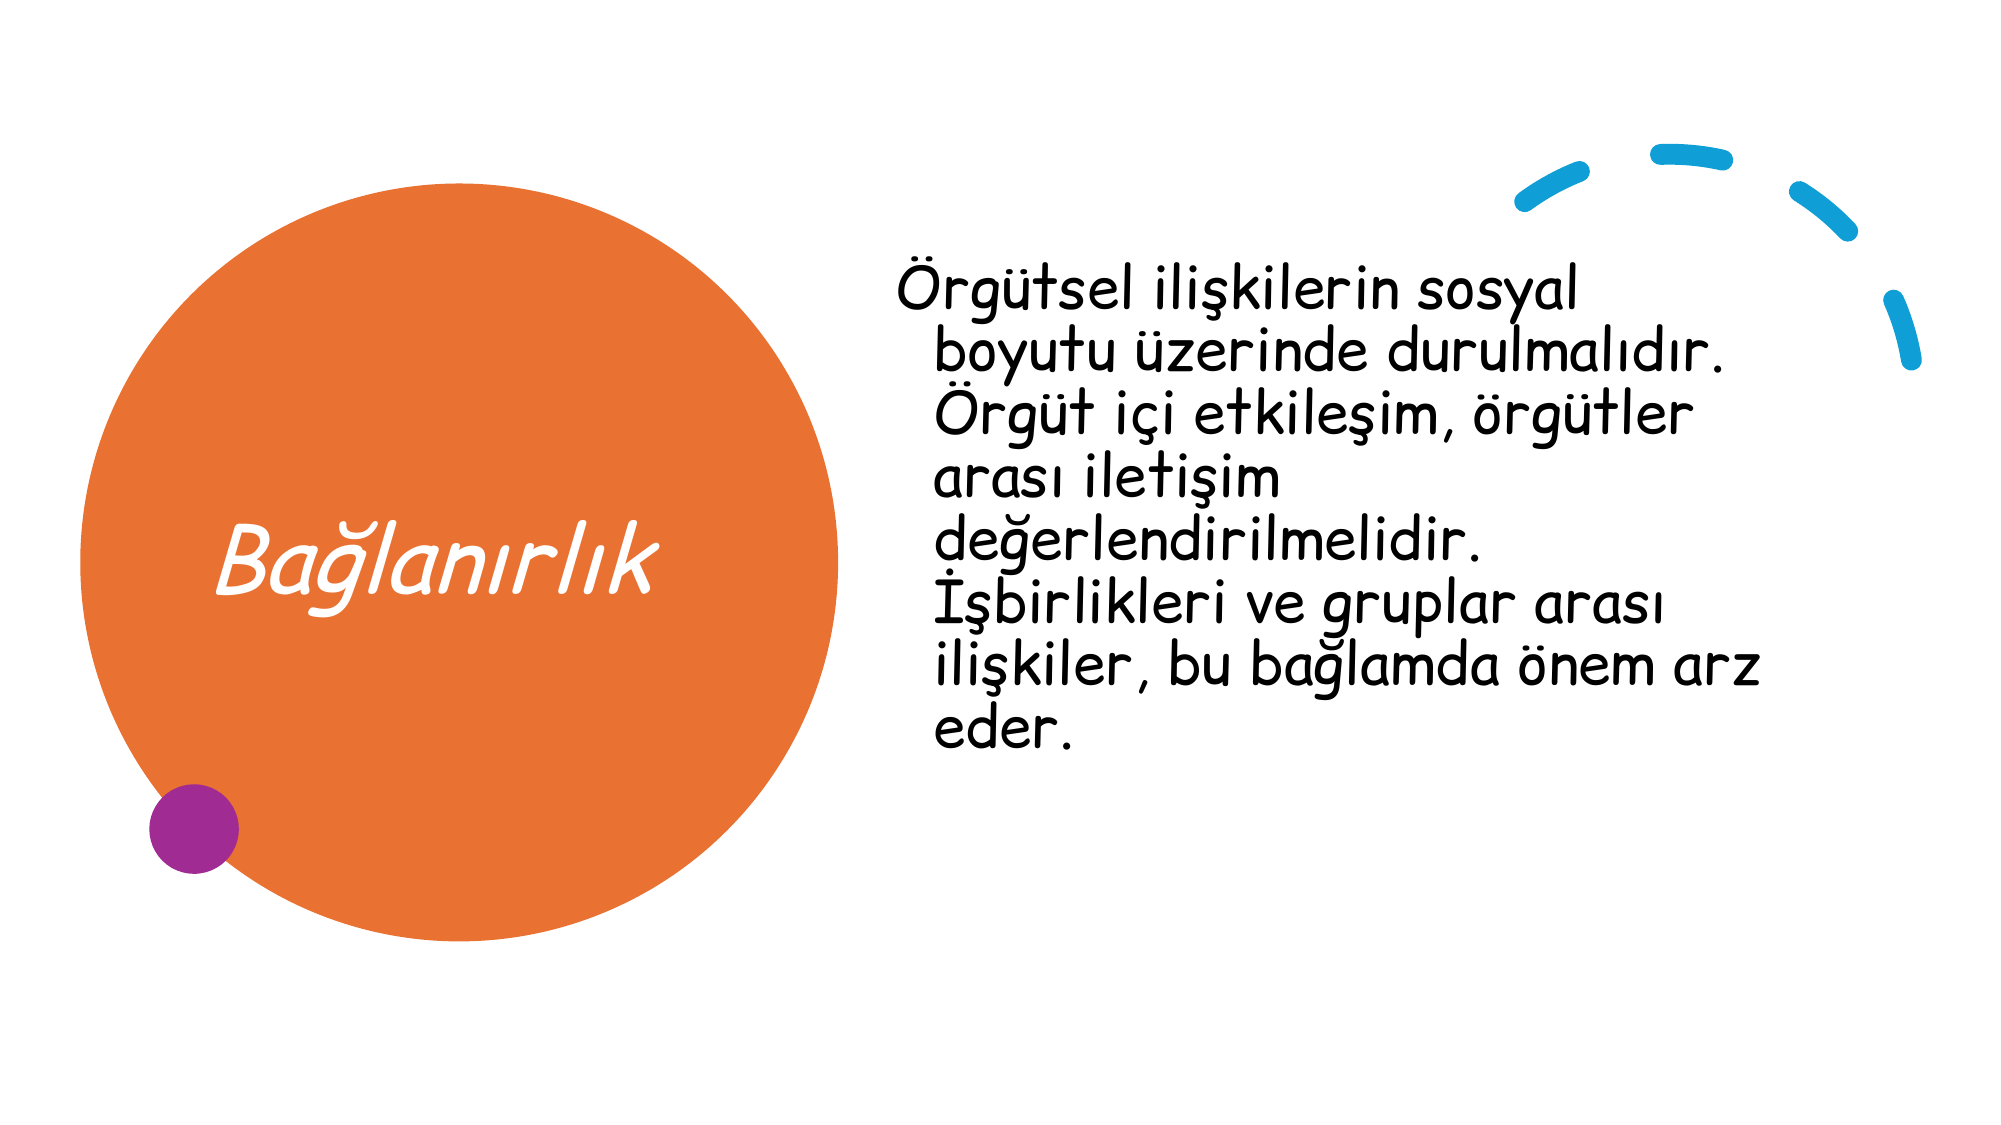

Bağlanırlık
Örgütsel ilişkilerin sosyal boyutu üzerinde durulmalıdır. Örgüt içi etkileşim, örgütler arası iletişim değerlendirilmelidir. İşbirlikleri ve gruplar arası ilişkiler, bu bağlamda önem arz eder.